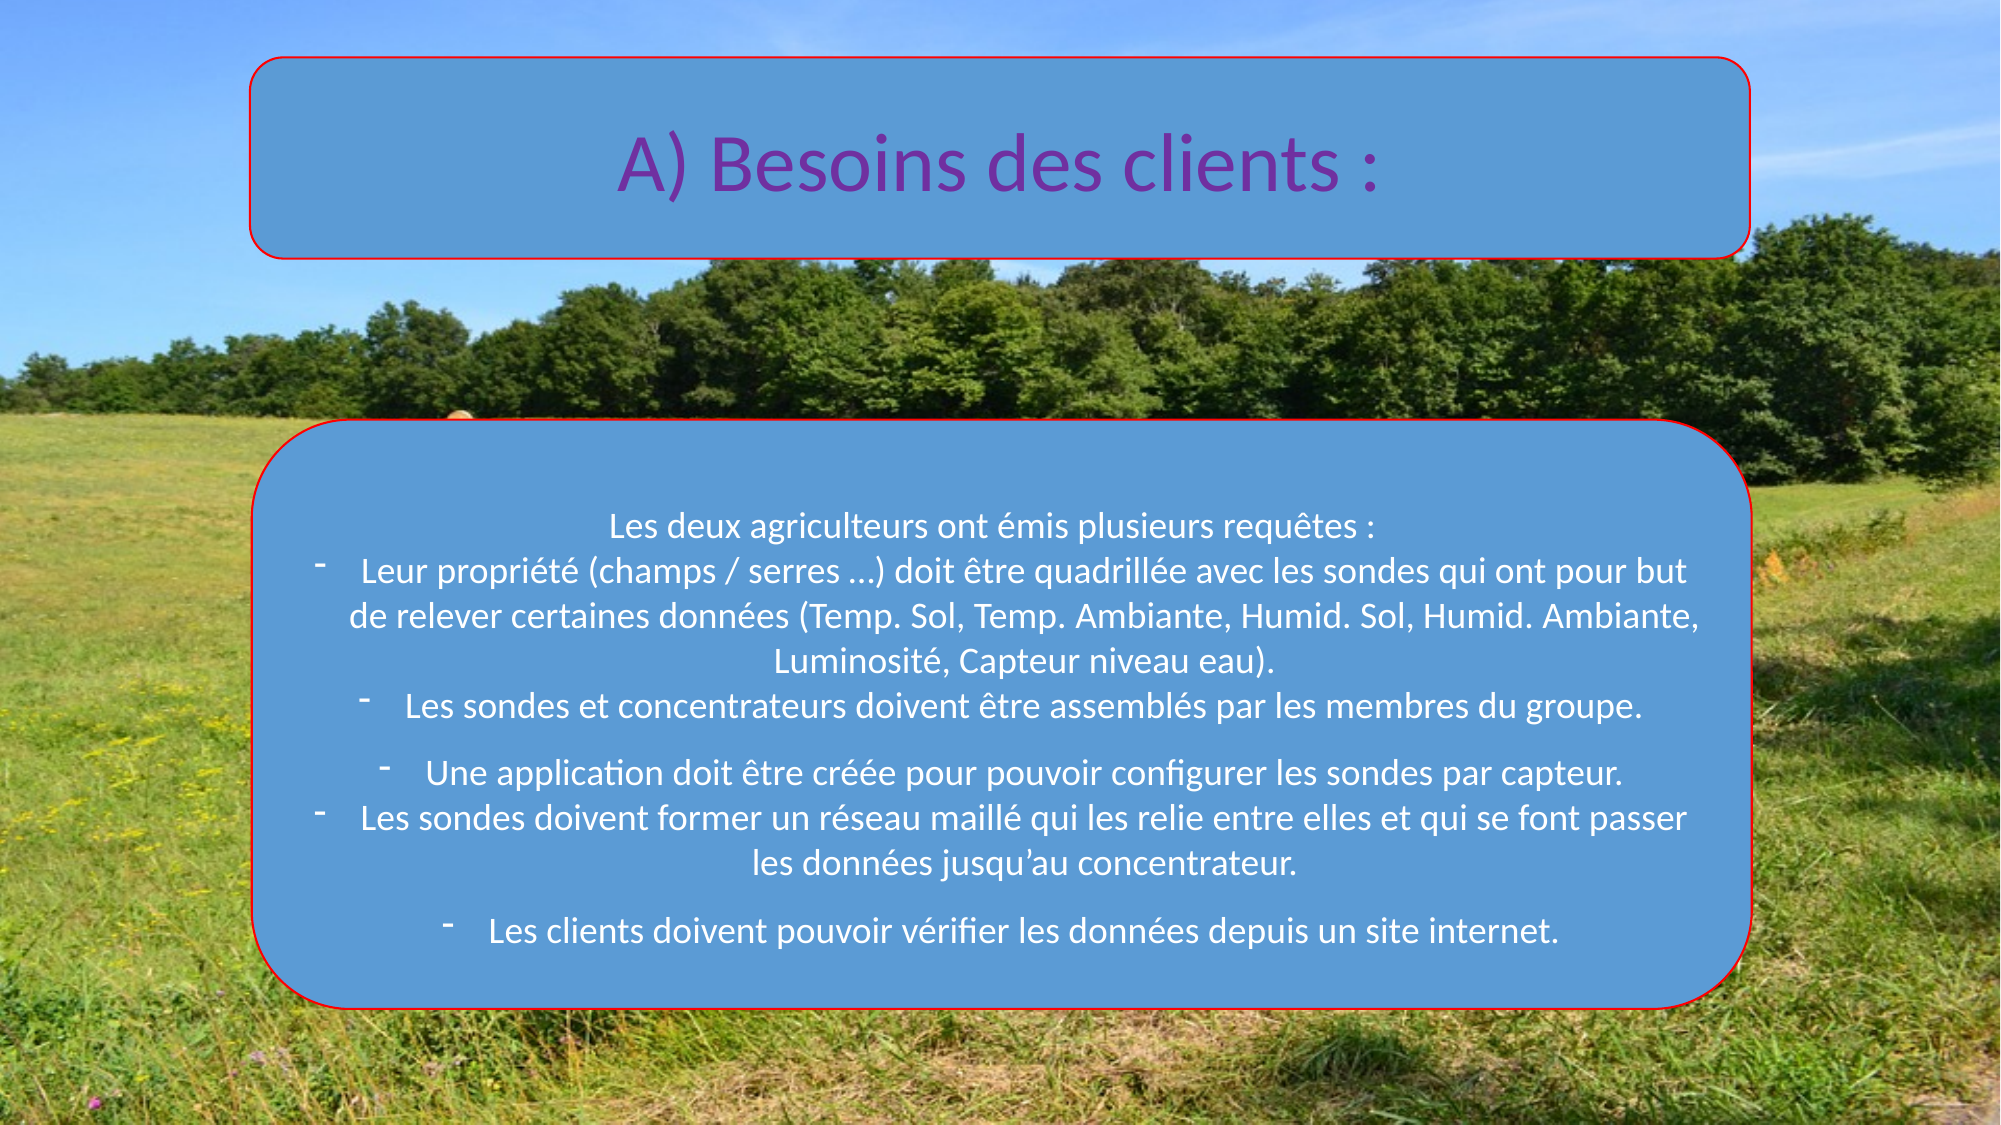

A) Besoins des clients :
Les deux agriculteurs ont émis plusieurs requêtes :
Leur propriété (champs / serres …) doit être quadrillée avec les sondes qui ont pour but de relever certaines données (Temp. Sol, Temp. Ambiante, Humid. Sol, Humid. Ambiante, Luminosité, Capteur niveau eau).
Les sondes et concentrateurs doivent être assemblés par les membres du groupe.
Une application doit être créée pour pouvoir configurer les sondes par capteur.
Les sondes doivent former un réseau maillé qui les relie entre elles et qui se font passer les données jusqu’au concentrateur.
Les clients doivent pouvoir vérifier les données depuis un site internet.